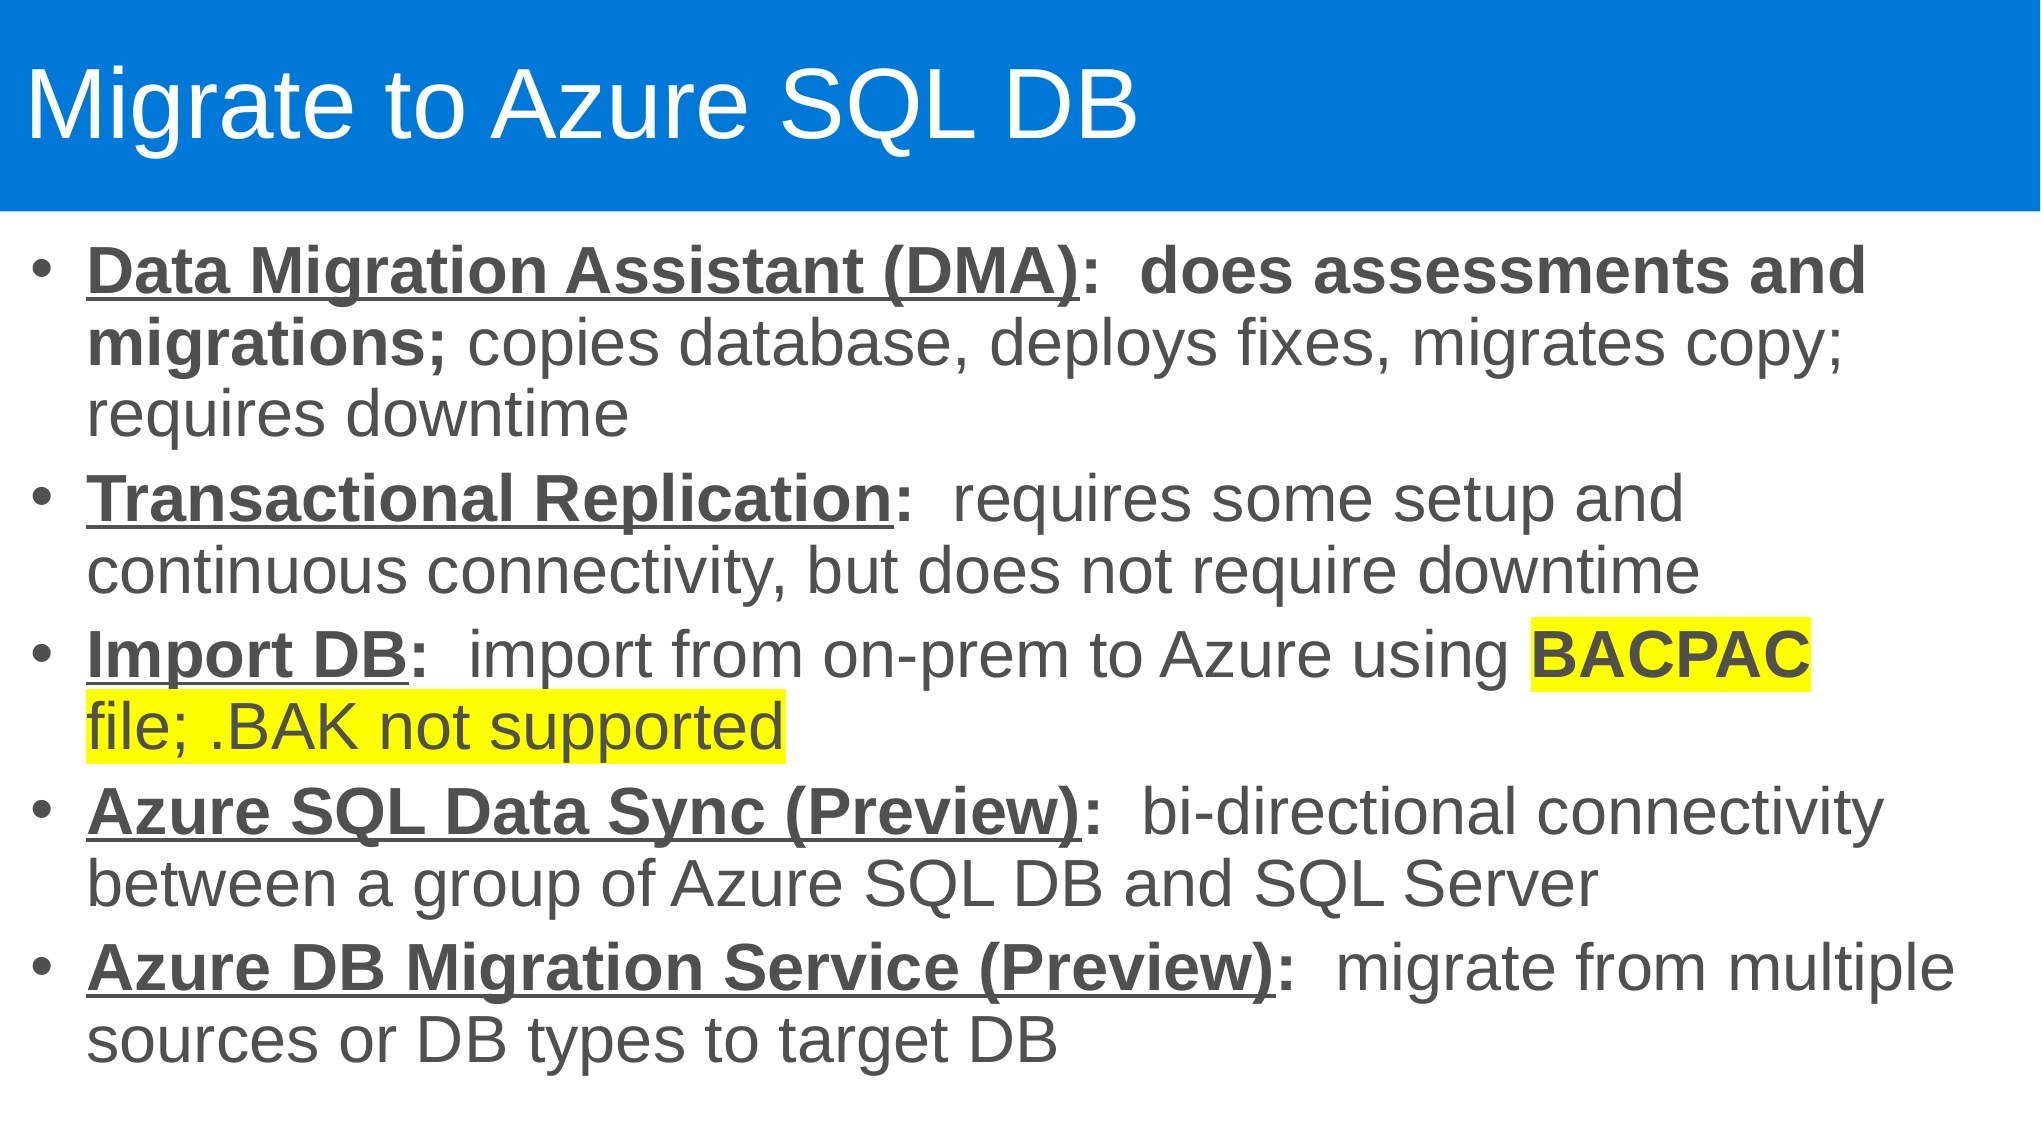

Migrate to Azure SQL DB
Data Migration Assistant (DMA):  does assessments and migrations; copies database, deploys fixes, migrates copy; requires downtime
Transactional Replication:  requires some setup and continuous connectivity, but does not require downtime
Import DB:  import from on-prem to Azure using BACPAC file; .BAK not supported
Azure SQL Data Sync (Preview):  bi-directional connectivity between a group of Azure SQL DB and SQL Server
Azure DB Migration Service (Preview):  migrate from multiple sources or DB types to target DB